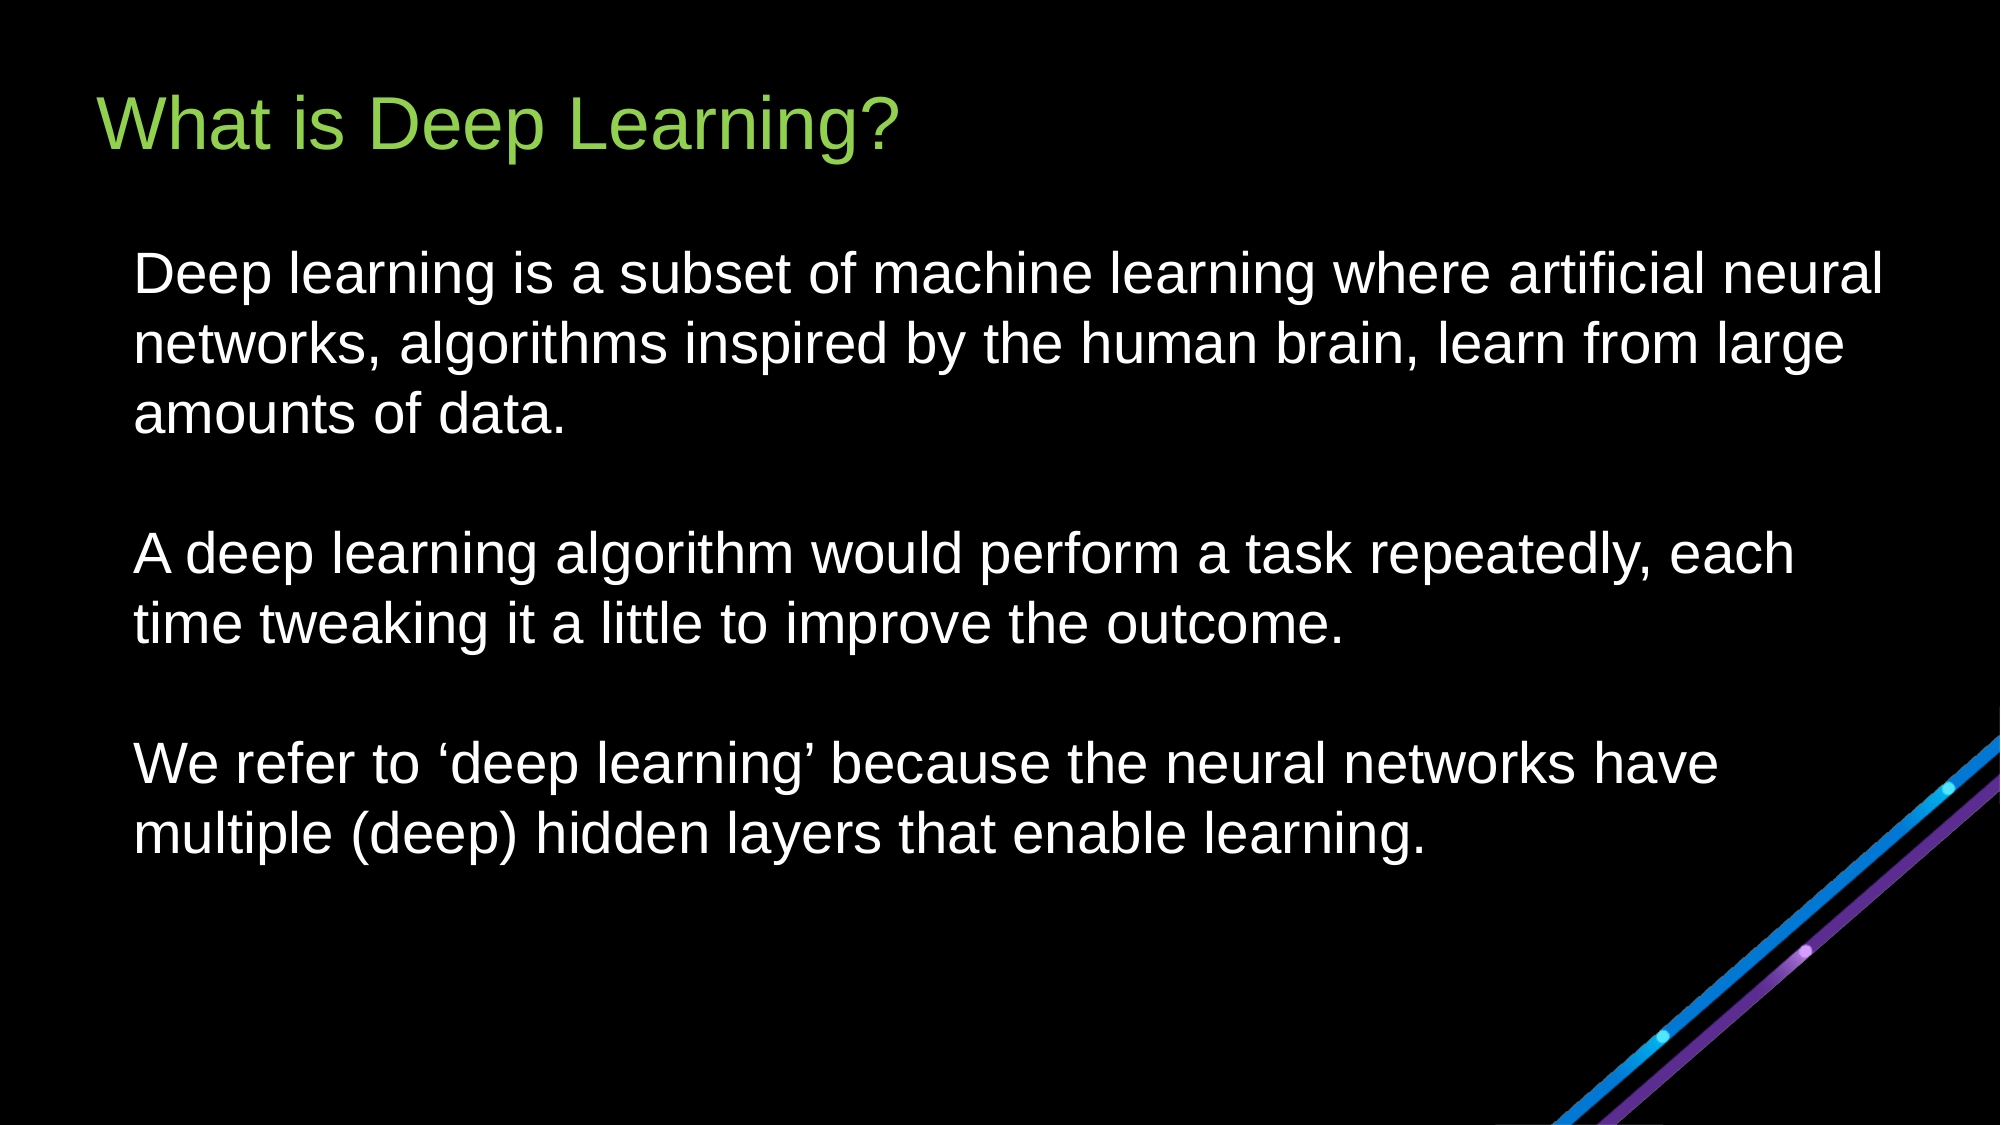

# What is Deep Learning?
Deep learning is a subset of machine learning where artificial neural networks, algorithms inspired by the human brain, learn from large amounts of data.

A deep learning algorithm would perform a task repeatedly, each time tweaking it a little to improve the outcome.

We refer to ‘deep learning’ because the neural networks have multiple (deep) hidden layers that enable learning.